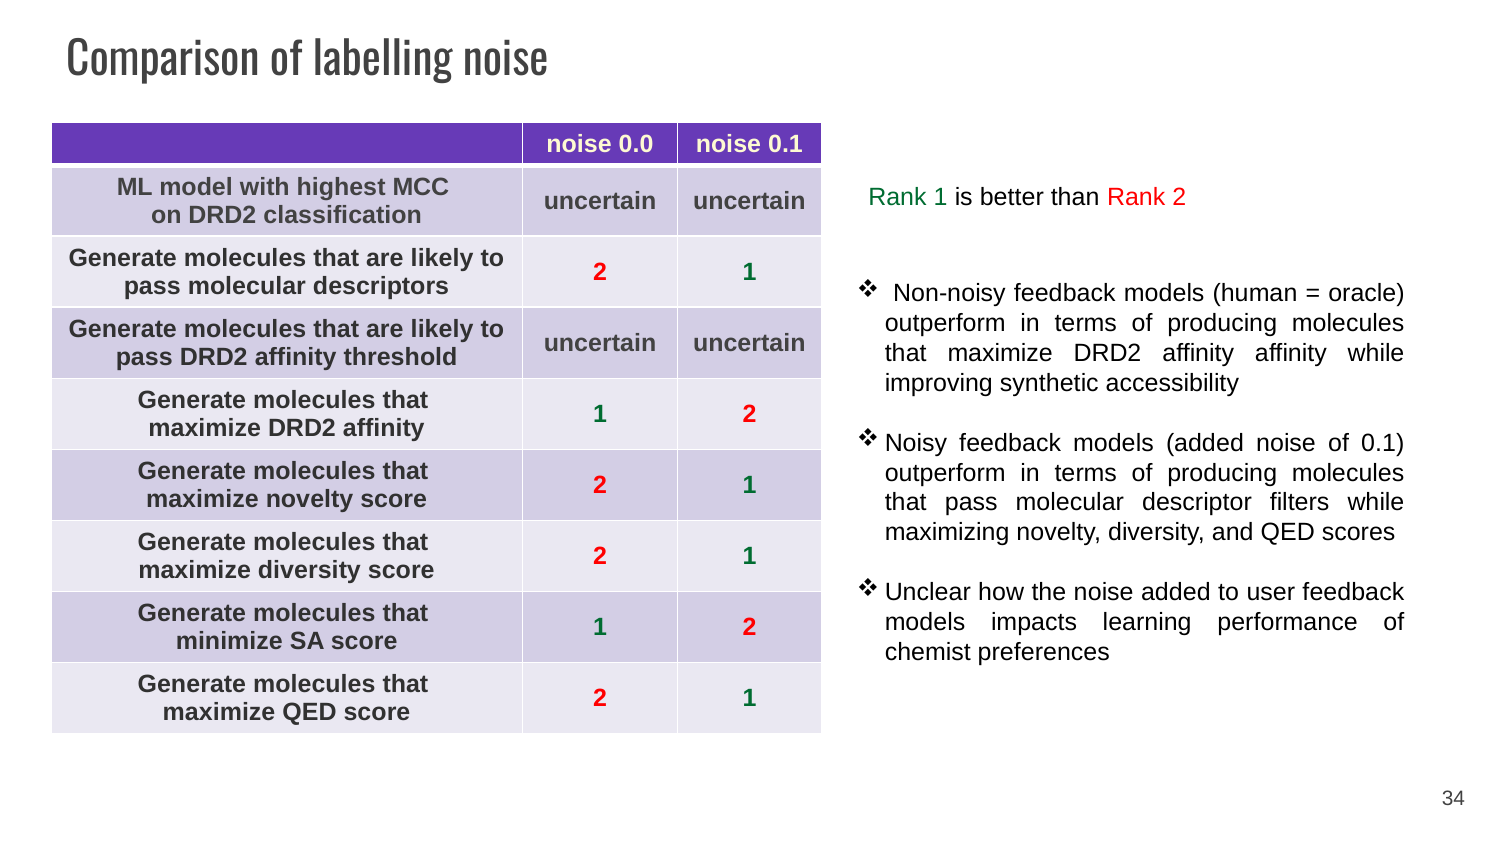

Comparison of labelling noise
|  | noise 0.0 | noise 0.1 |
| --- | --- | --- |
| ML model with highest MCC on DRD2 classification | uncertain | uncertain |
| Generate molecules that are likely to pass molecular descriptors | 2 | 1 |
| Generate molecules that are likely to pass DRD2 affinity threshold | uncertain | uncertain |
| Generate molecules that maximize DRD2 affinity | 1 | 2 |
| Generate molecules that maximize novelty score | 2 | 1 |
| Generate molecules that maximize diversity score | 2 | 1 |
| Generate molecules that minimize SA score | 1 | 2 |
| Generate molecules that maximize QED score | 2 | 1 |
Rank 1 is better than Rank 2
 Non-noisy feedback models (human = oracle) outperform in terms of producing molecules that maximize DRD2 affinity affinity while improving synthetic accessibility

Noisy feedback models (added noise of 0.1) outperform in terms of producing molecules that pass molecular descriptor filters while maximizing novelty, diversity, and QED scores

Unclear how the noise added to user feedback models impacts learning performance of chemist preferences
34